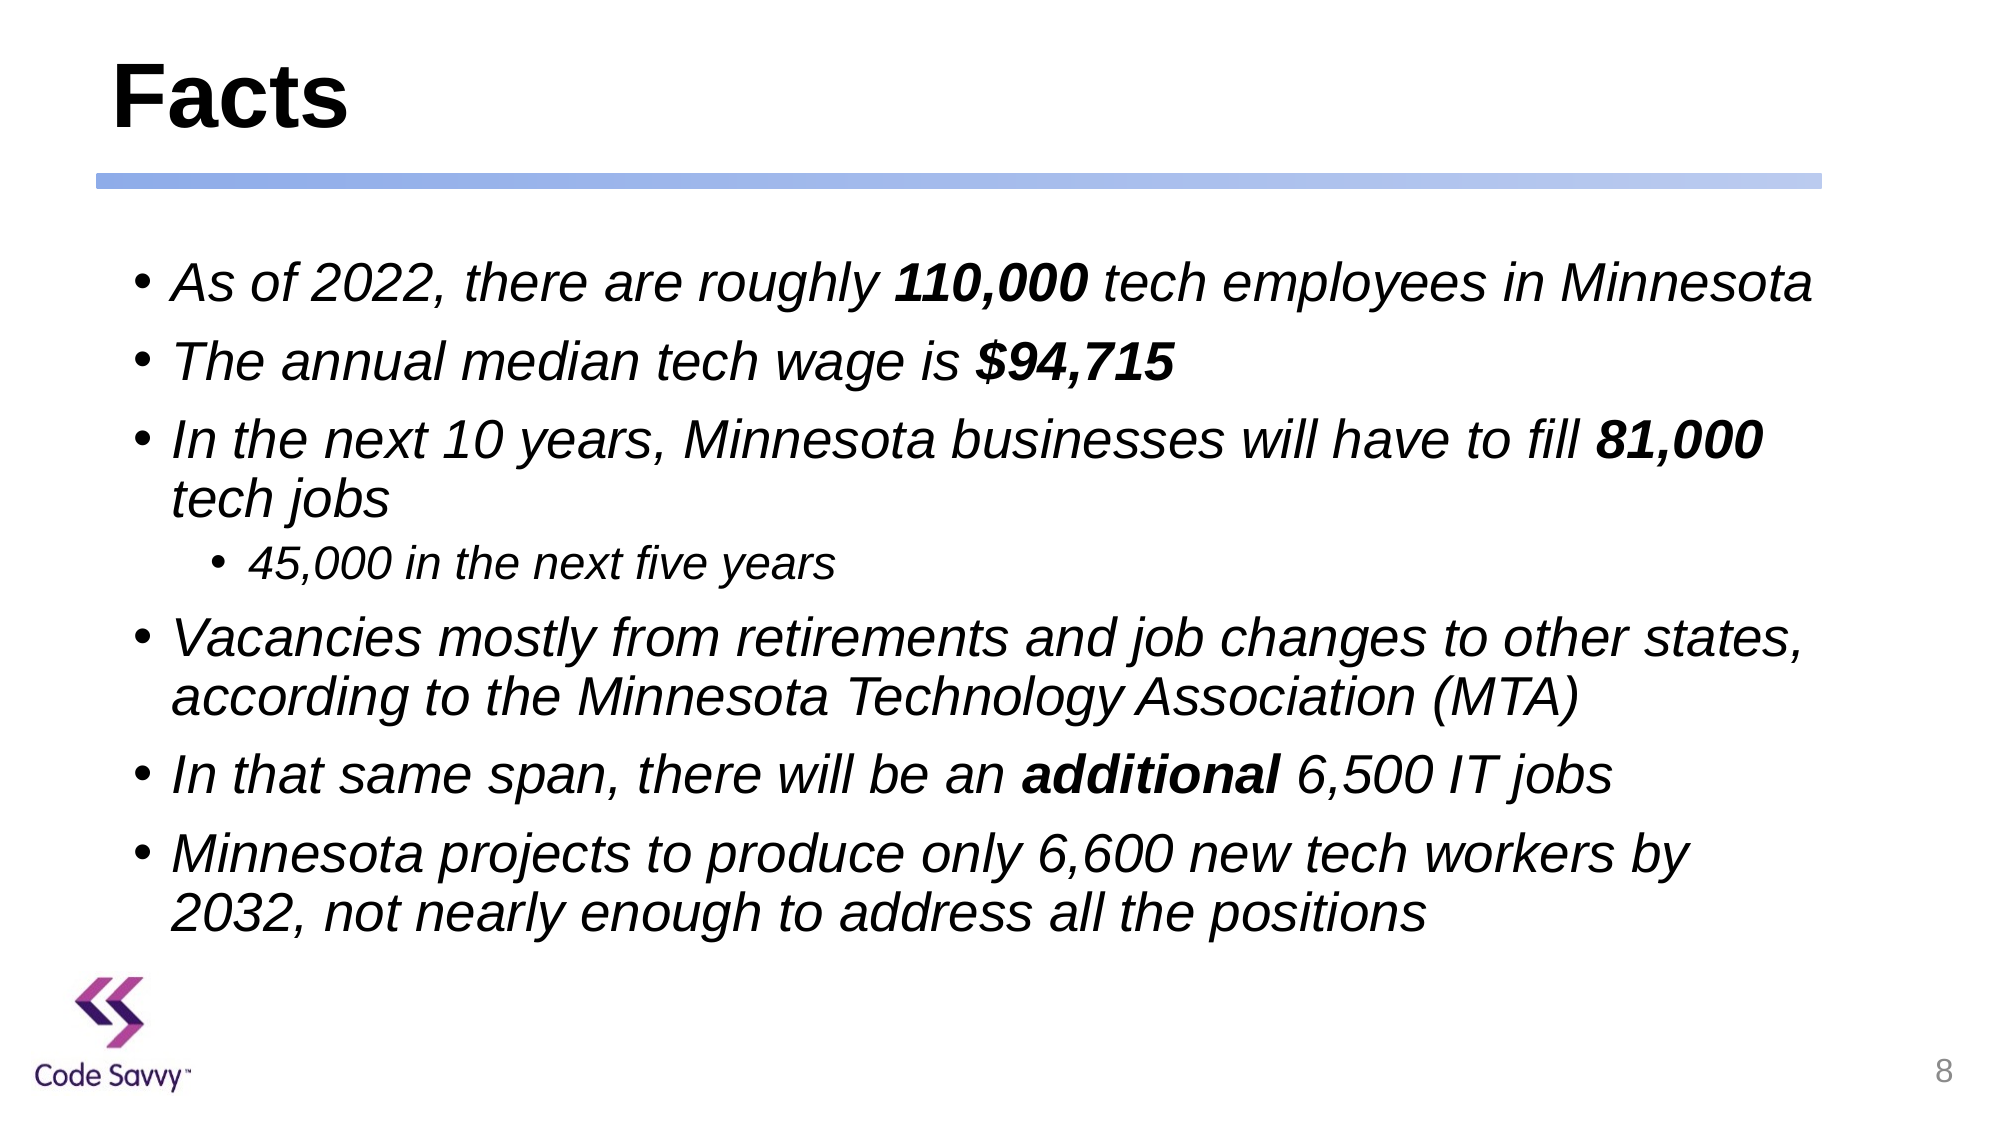

# Facts
As of 2022, there are roughly 110,000 tech employees in Minnesota
The annual median tech wage is $94,715
In the next 10 years, Minnesota businesses will have to fill 81,000 tech jobs
45,000 in the next five years
Vacancies mostly from retirements and job changes to other states, according to the Minnesota Technology Association (MTA)
In that same span, there will be an additional 6,500 IT jobs
Minnesota projects to produce only 6,600 new tech workers by 2032, not nearly enough to address all the positions

8